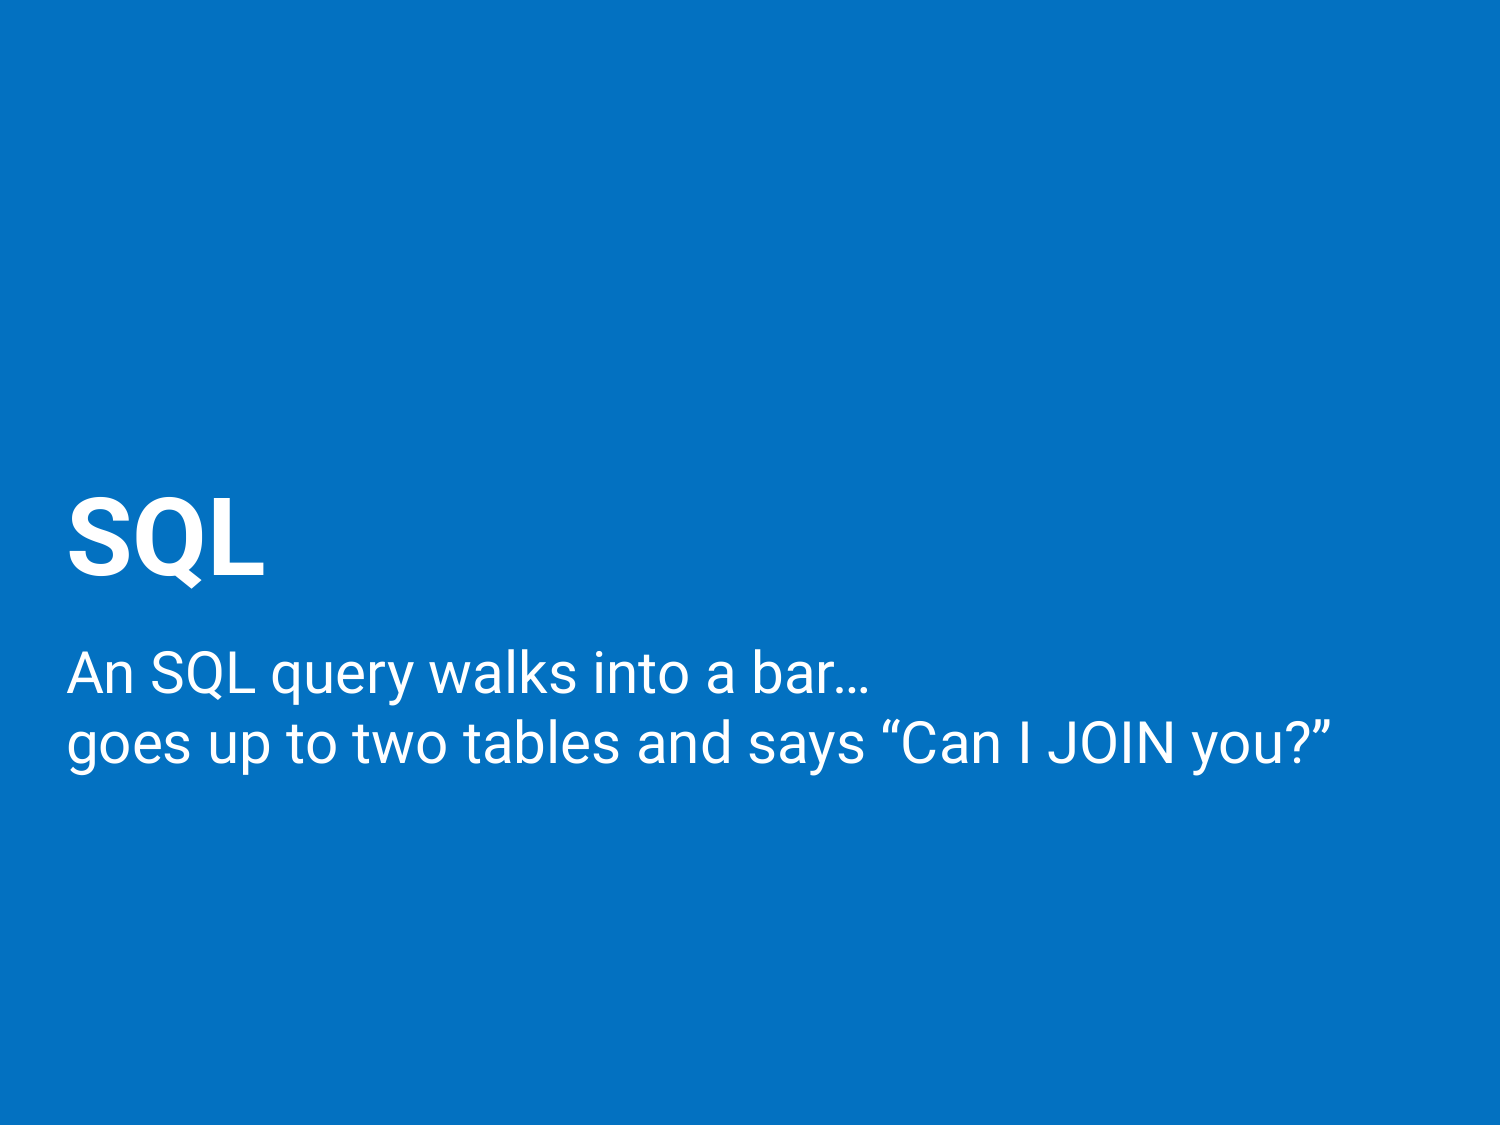

# SQL
An SQL query walks into a bar…
goes up to two tables and says “Can I JOIN you?”